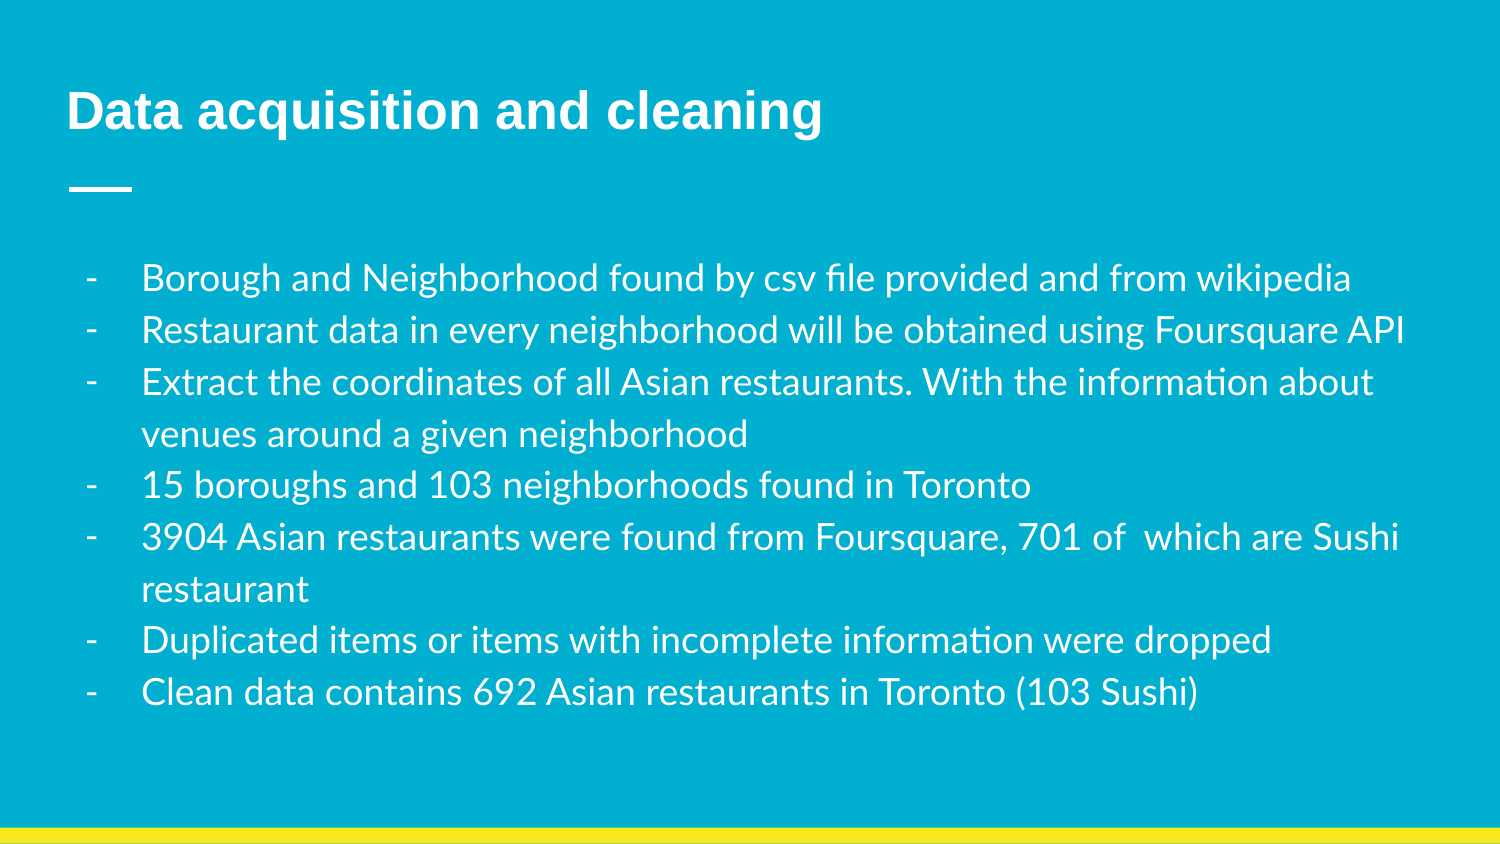

# Data acquisition and cleaning
Borough and Neighborhood found by csv file provided and from wikipedia
Restaurant data in every neighborhood will be obtained using Foursquare API
Extract the coordinates of all Asian restaurants. With the information about venues around a given neighborhood
15 boroughs and 103 neighborhoods found in Toronto
3904 Asian restaurants were found from Foursquare, 701 of  which are Sushi restaurant
Duplicated items or items with incomplete information were dropped
Clean data contains 692 Asian restaurants in Toronto (103 Sushi)